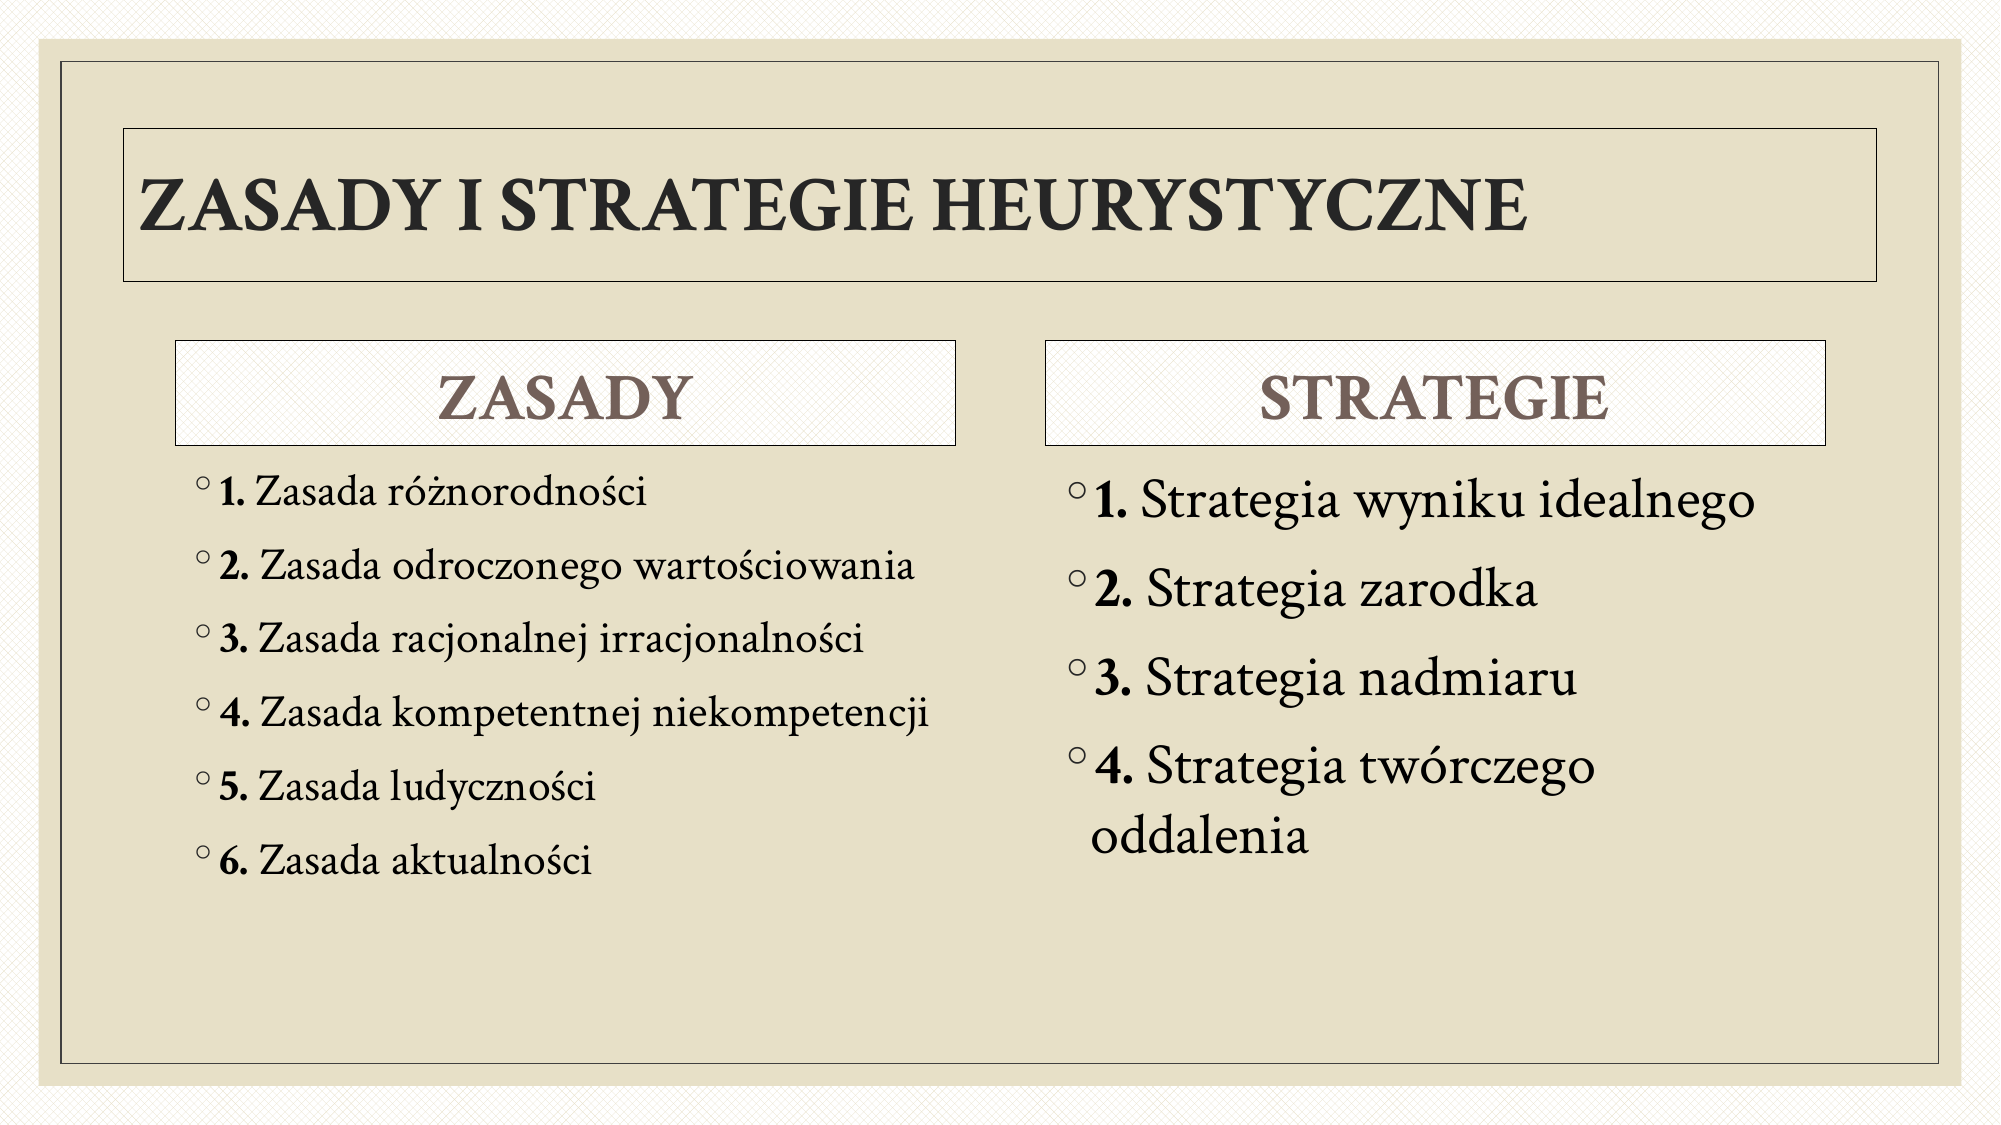

# ZASADY I STRATEGIE HEURYSTYCZNE
ZASADY
STRATEGIE
1. Zasada różnorodności
2. Zasada odroczonego wartościowania
3. Zasada racjonalnej irracjonalności
4. Zasada kompetentnej niekompetencji
5. Zasada ludyczności
6. Zasada aktualności
1. Strategia wyniku idealnego
2. Strategia zarodka
3. Strategia nadmiaru
4. Strategia twórczego oddalenia